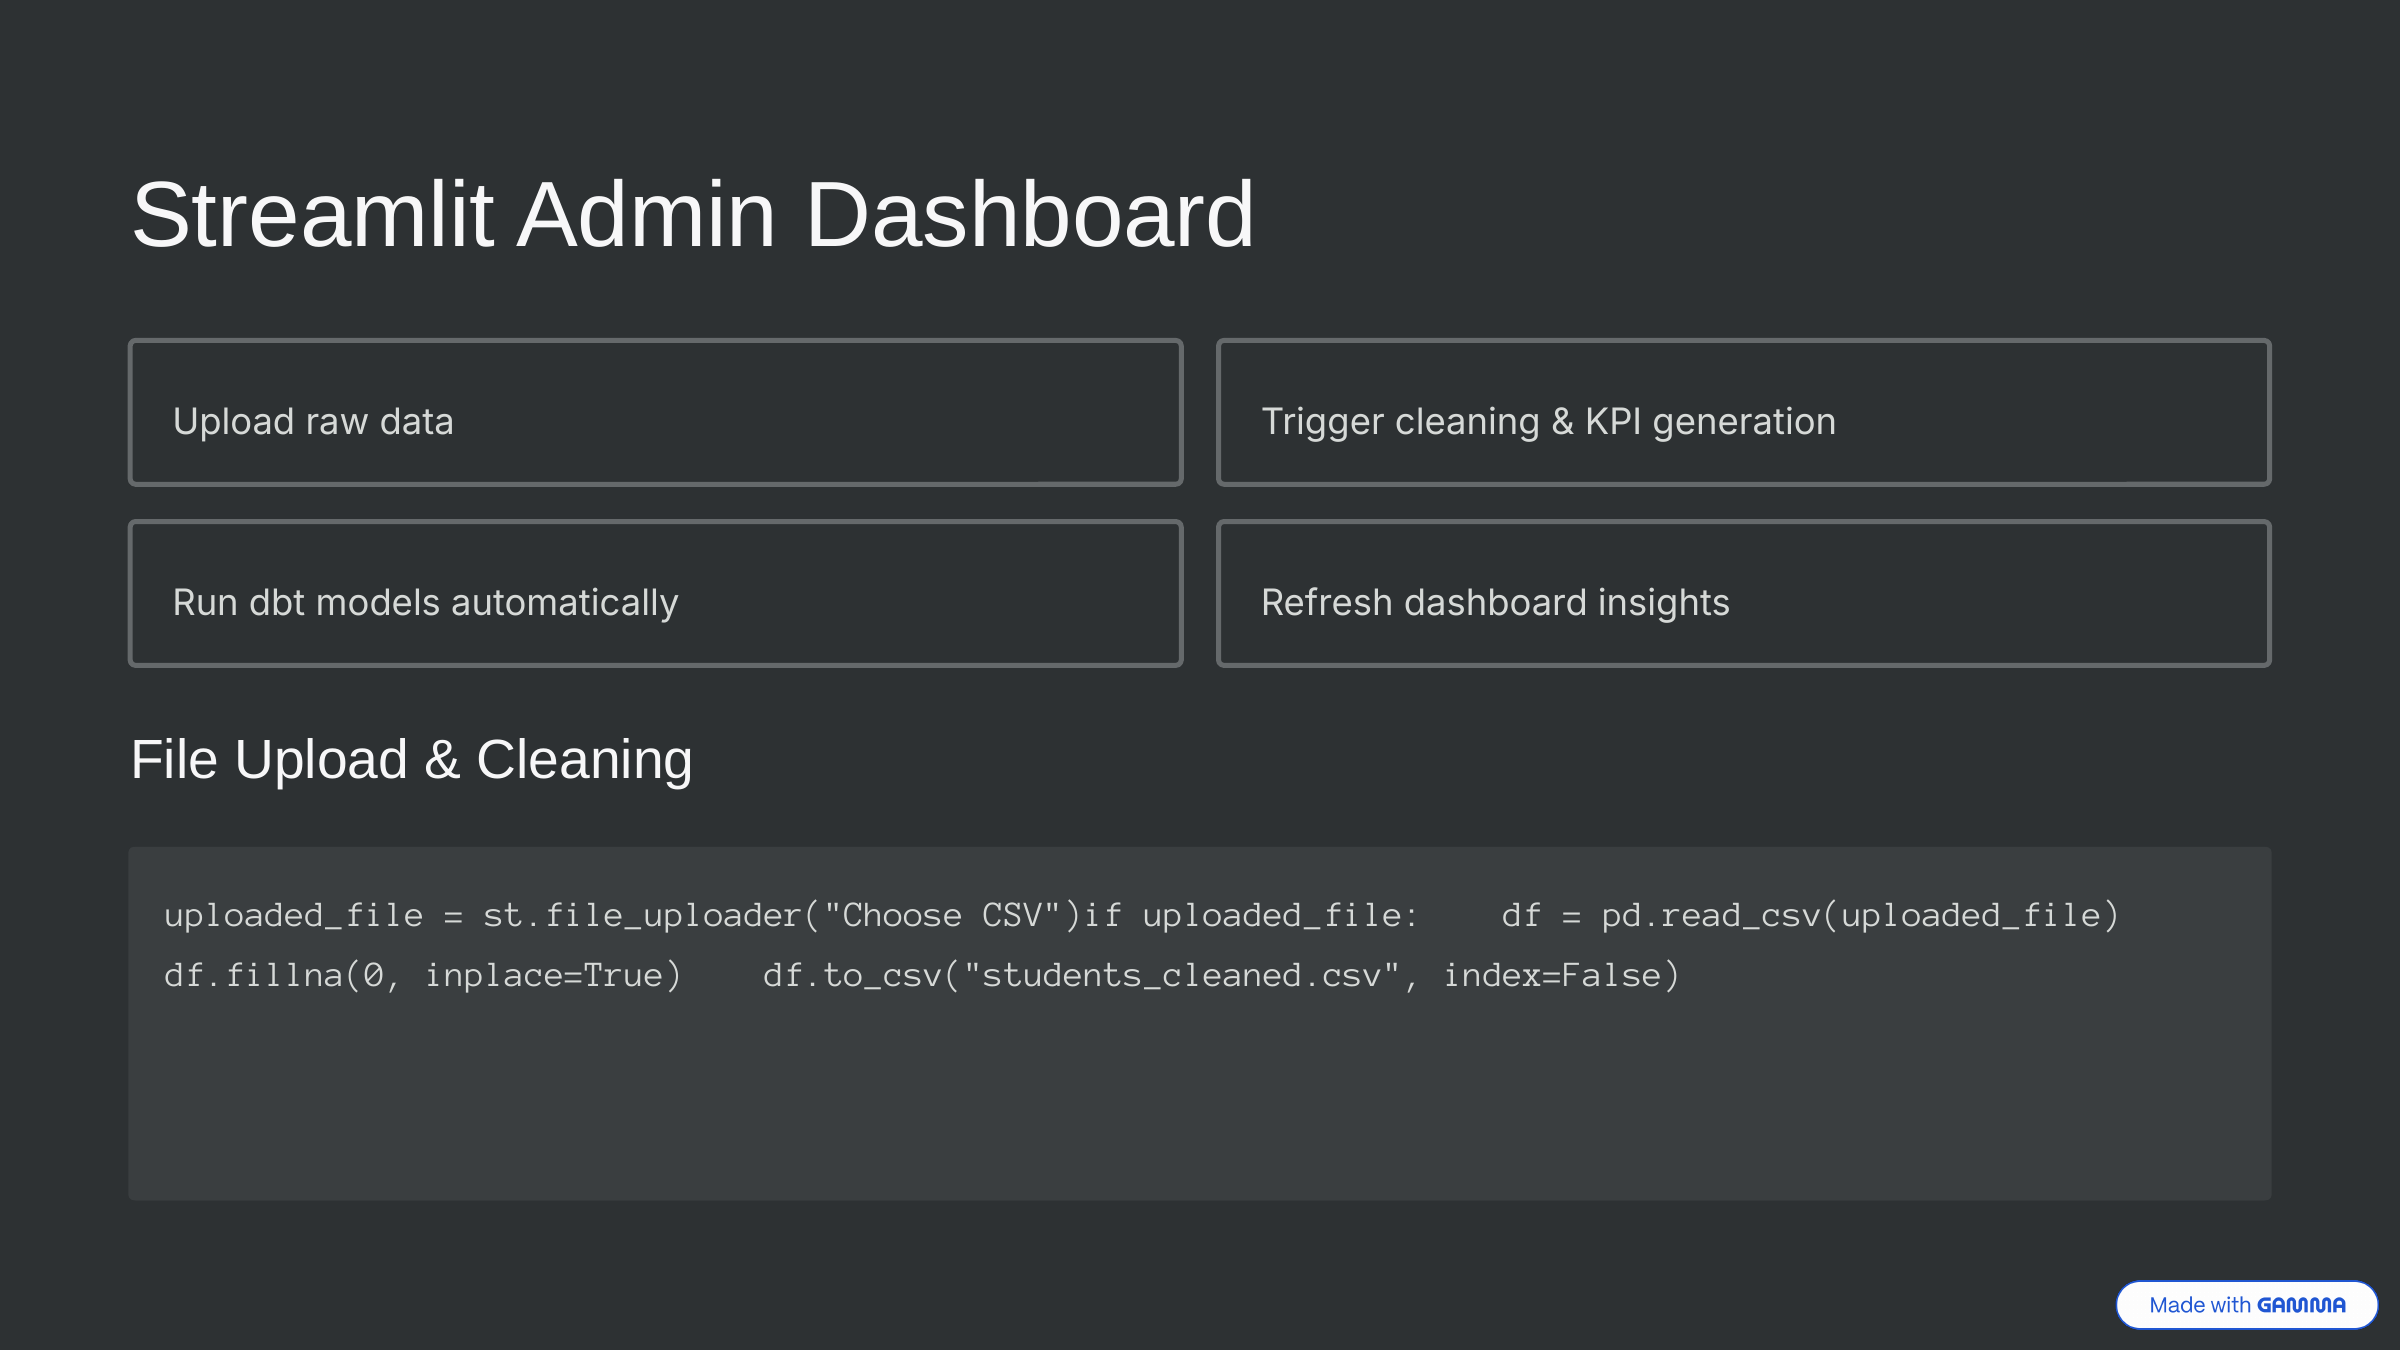

Streamlit Admin Dashboard

Upload raw data
Trigger cleaning & KPI generation

Run dbt models automatically
Refresh dashboard insights
File Upload & Cleaning

uploaded_file = st.file_uploader("Choose CSV")if uploaded_file:    df = pd.read_csv(uploaded_file)    df.fillna(0, inplace=True)    df.to_csv("students_cleaned.csv", index=False)